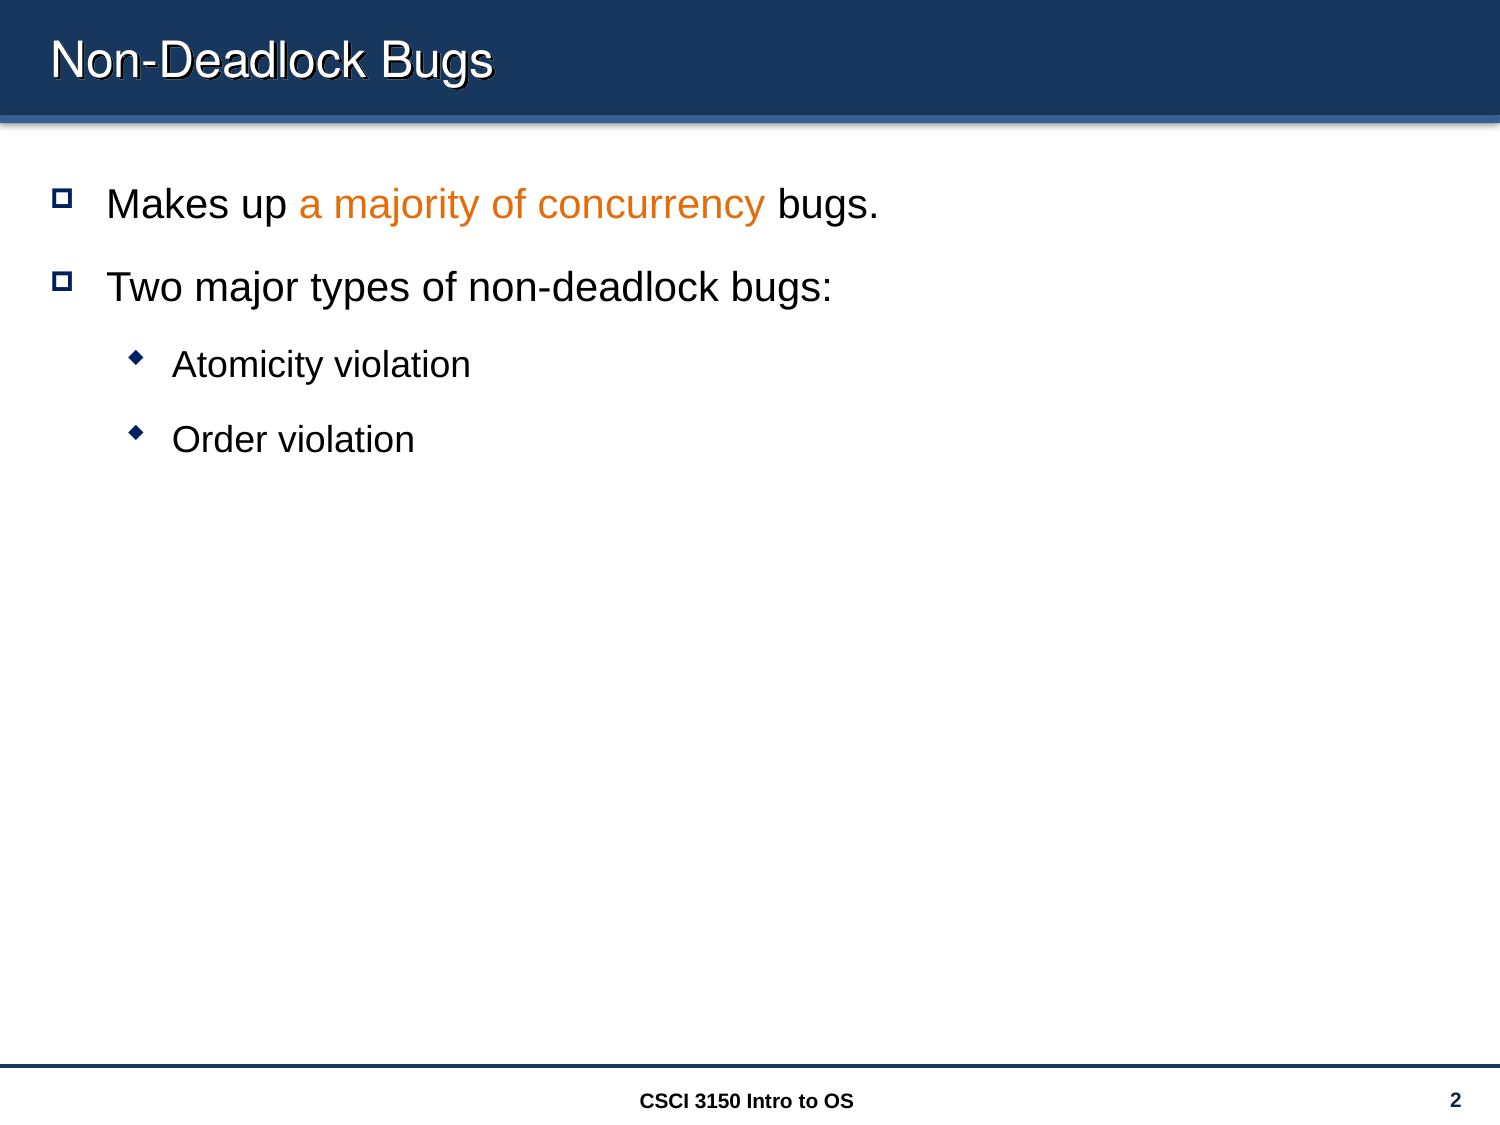

# Non-Deadlock Bugs
Makes up a majority of concurrency bugs.
Two major types of non-deadlock bugs:
Atomicity violation
Order violation
CSCI 3150 Intro to OS
2